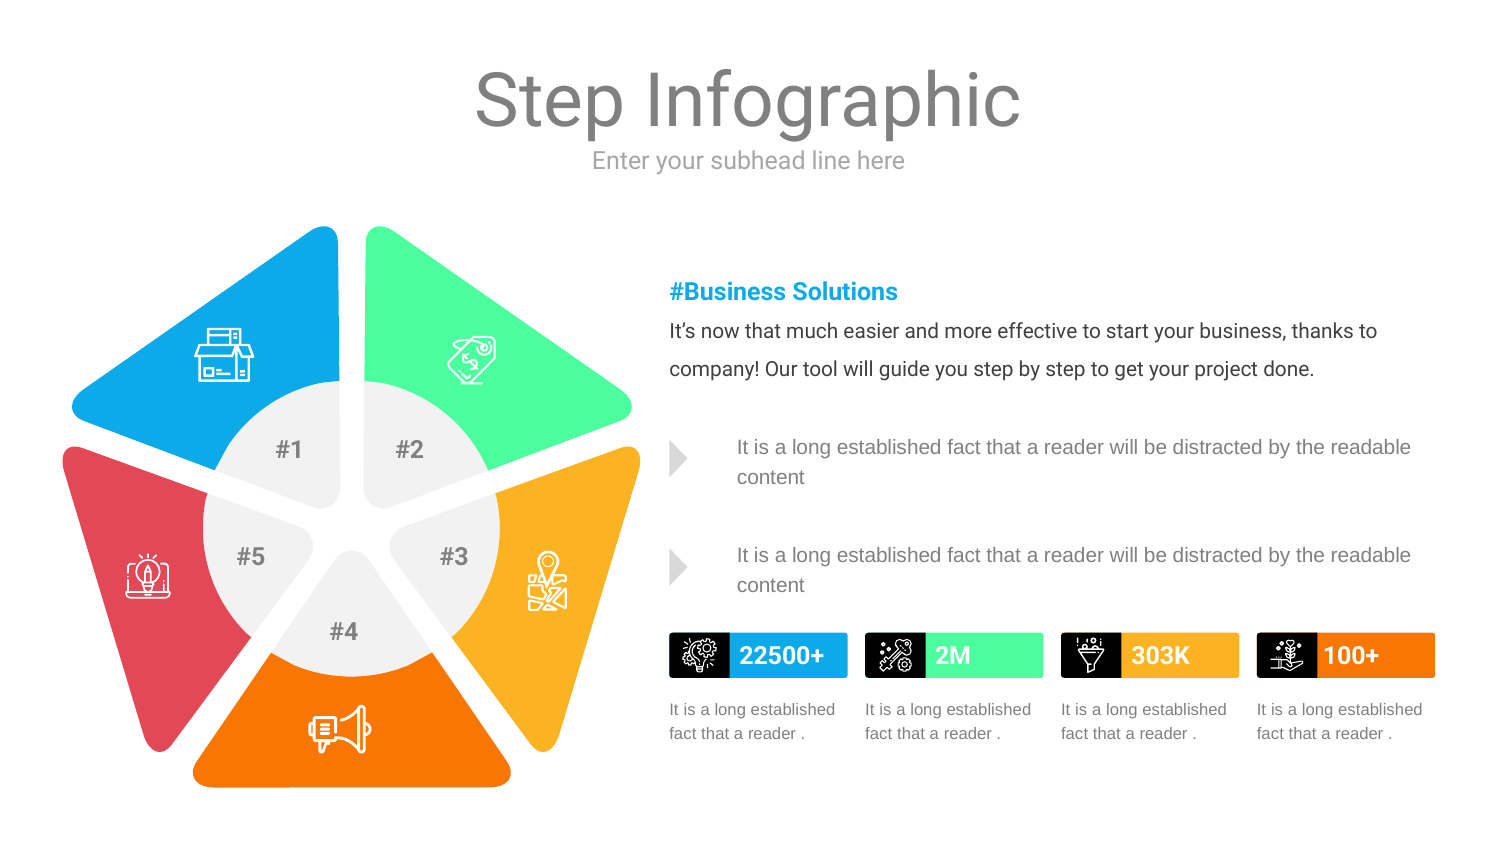

# Step Infographic
Enter your subhead line here

#Business Solutions
It’s now that much easier and more effective to start your business, thanks to company! Our tool will guide you step by step to get your project done.

It is a long established fact that a reader will be distracted by the readable content
#1
#2

It is a long established fact that a reader will be distracted by the readable content
#5
#3

#4

22500+
2M
303K
100+
It is a long established fact that a reader .
It is a long established fact that a reader .
It is a long established fact that a reader .
It is a long established fact that a reader .